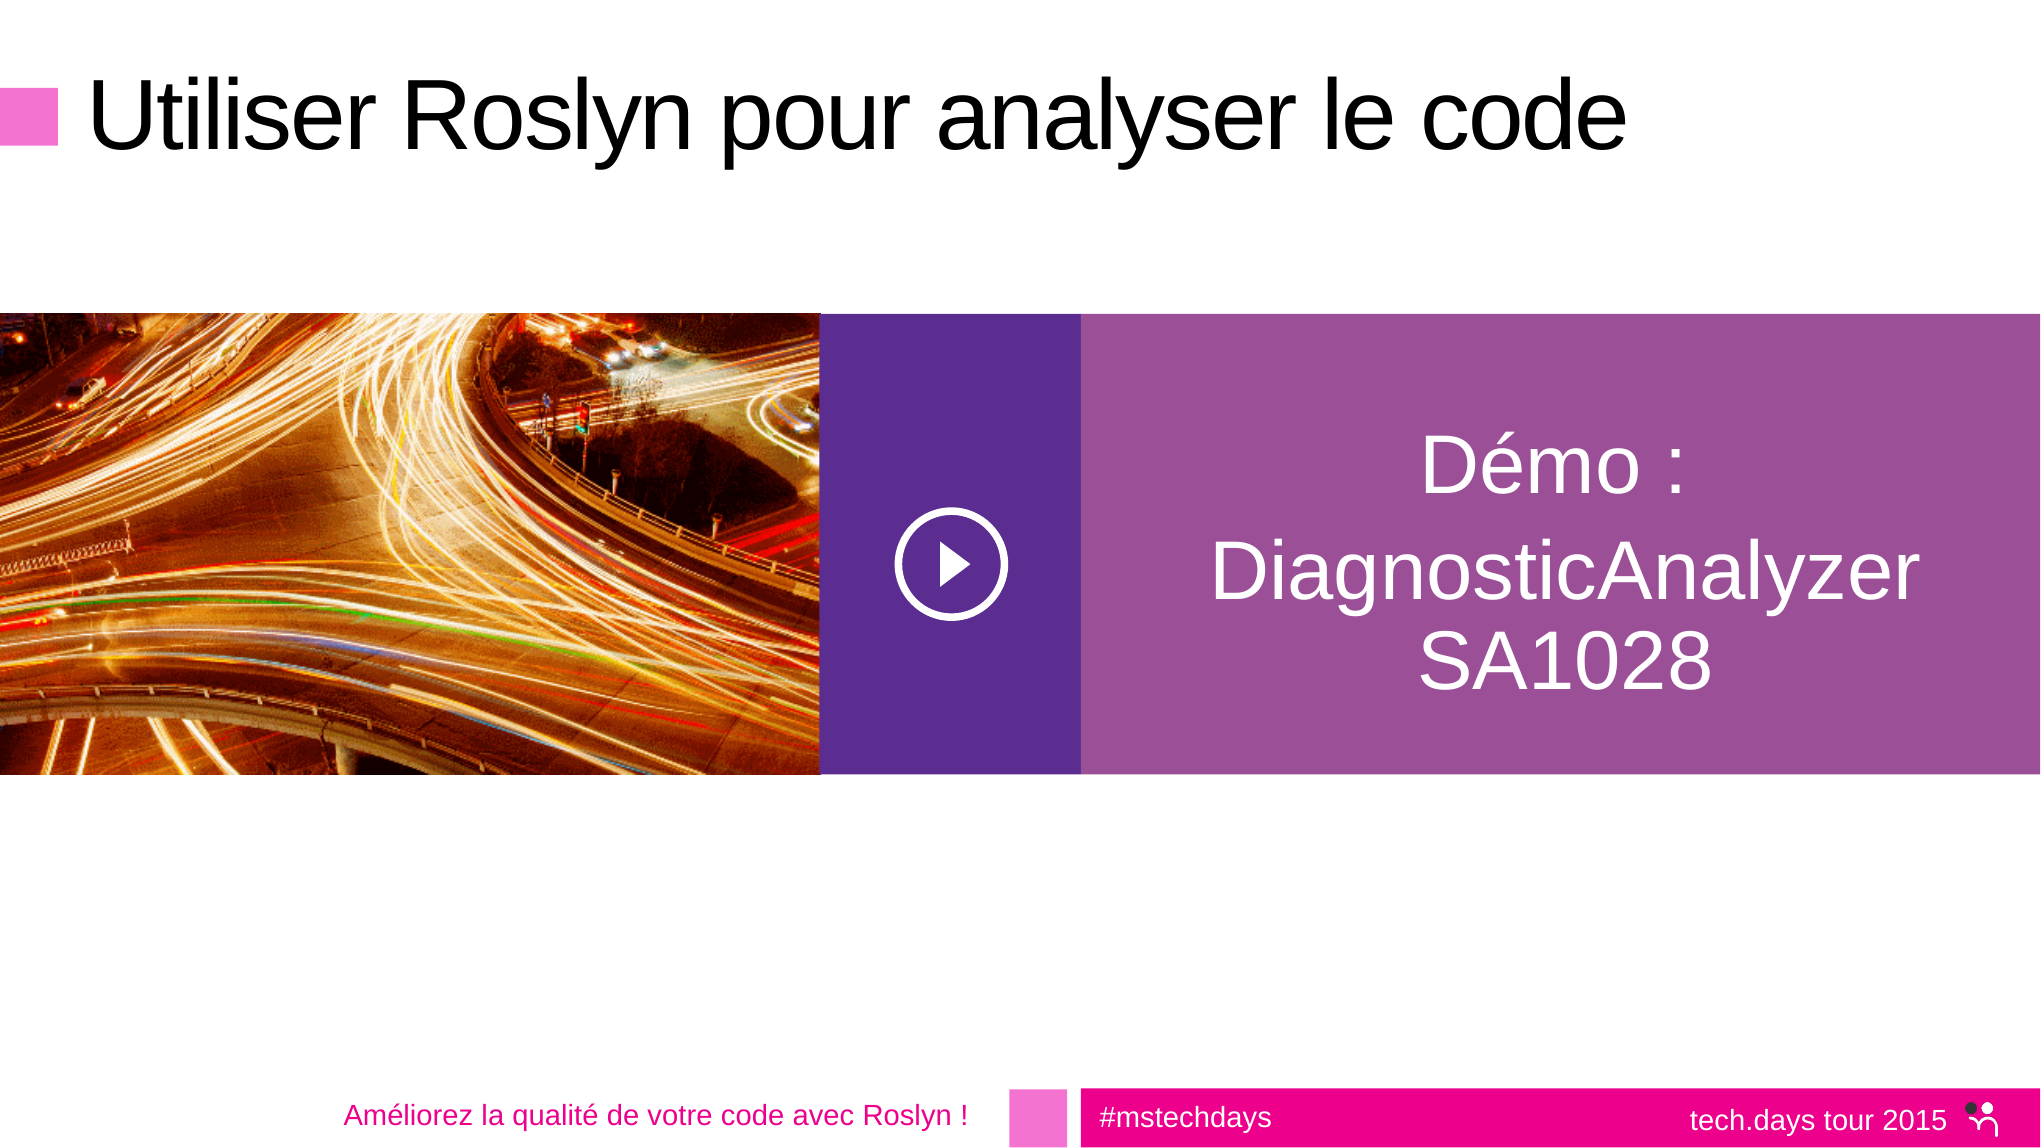

# Utiliser Roslyn pour analyser le code
Démo :
DiagnosticAnalyzer SA1028
Améliorez la qualité de votre code avec Roslyn !